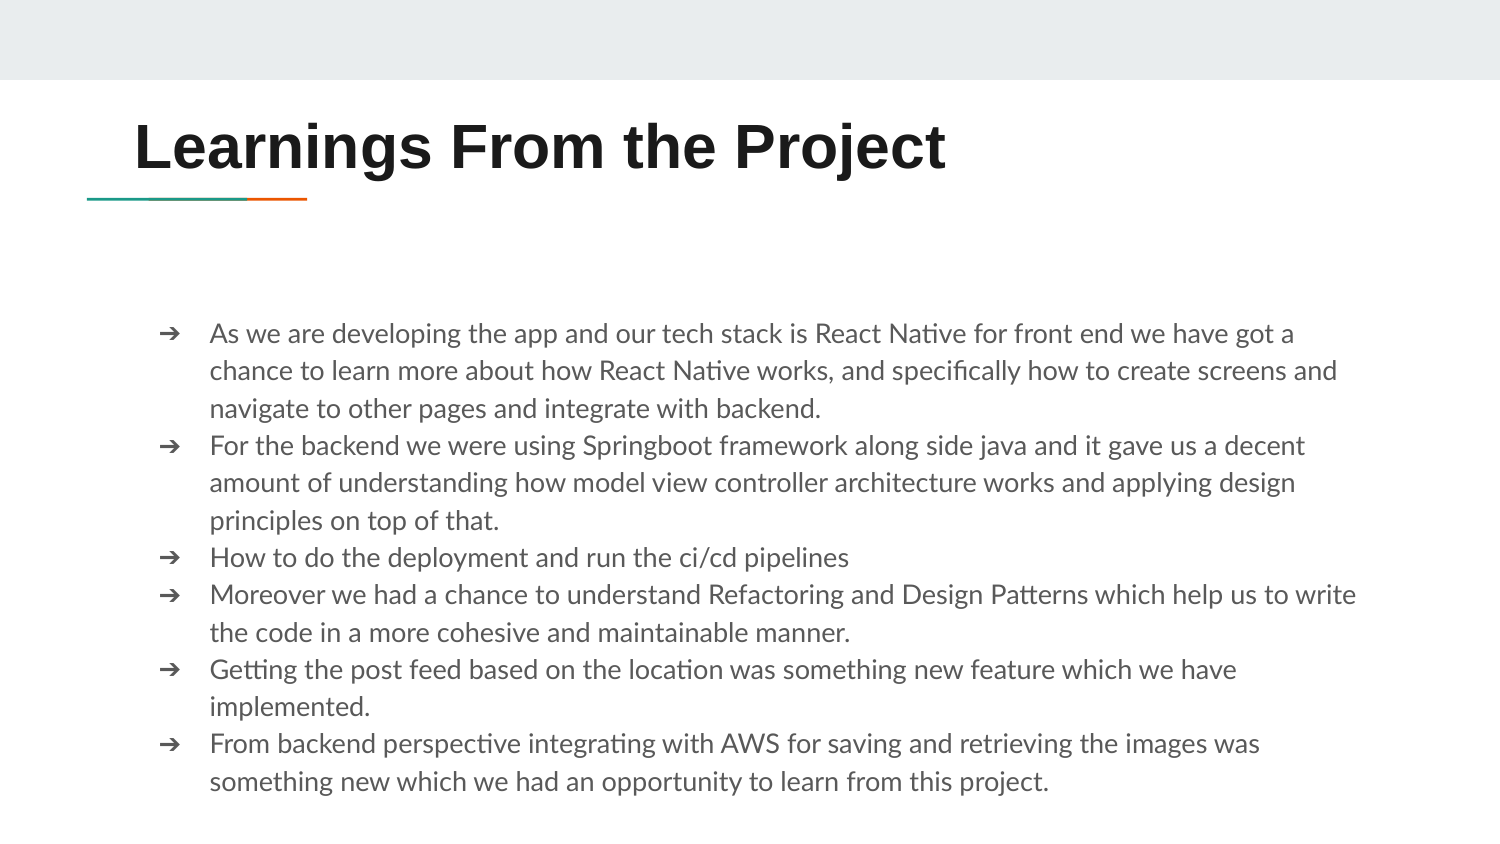

# Learnings From the Project
As we are developing the app and our tech stack is React Native for front end we have got a chance to learn more about how React Native works, and specifically how to create screens and navigate to other pages and integrate with backend.
For the backend we were using Springboot framework along side java and it gave us a decent amount of understanding how model view controller architecture works and applying design principles on top of that.
How to do the deployment and run the ci/cd pipelines
Moreover we had a chance to understand Refactoring and Design Patterns which help us to write the code in a more cohesive and maintainable manner.
Getting the post feed based on the location was something new feature which we have implemented.
From backend perspective integrating with AWS for saving and retrieving the images was something new which we had an opportunity to learn from this project.